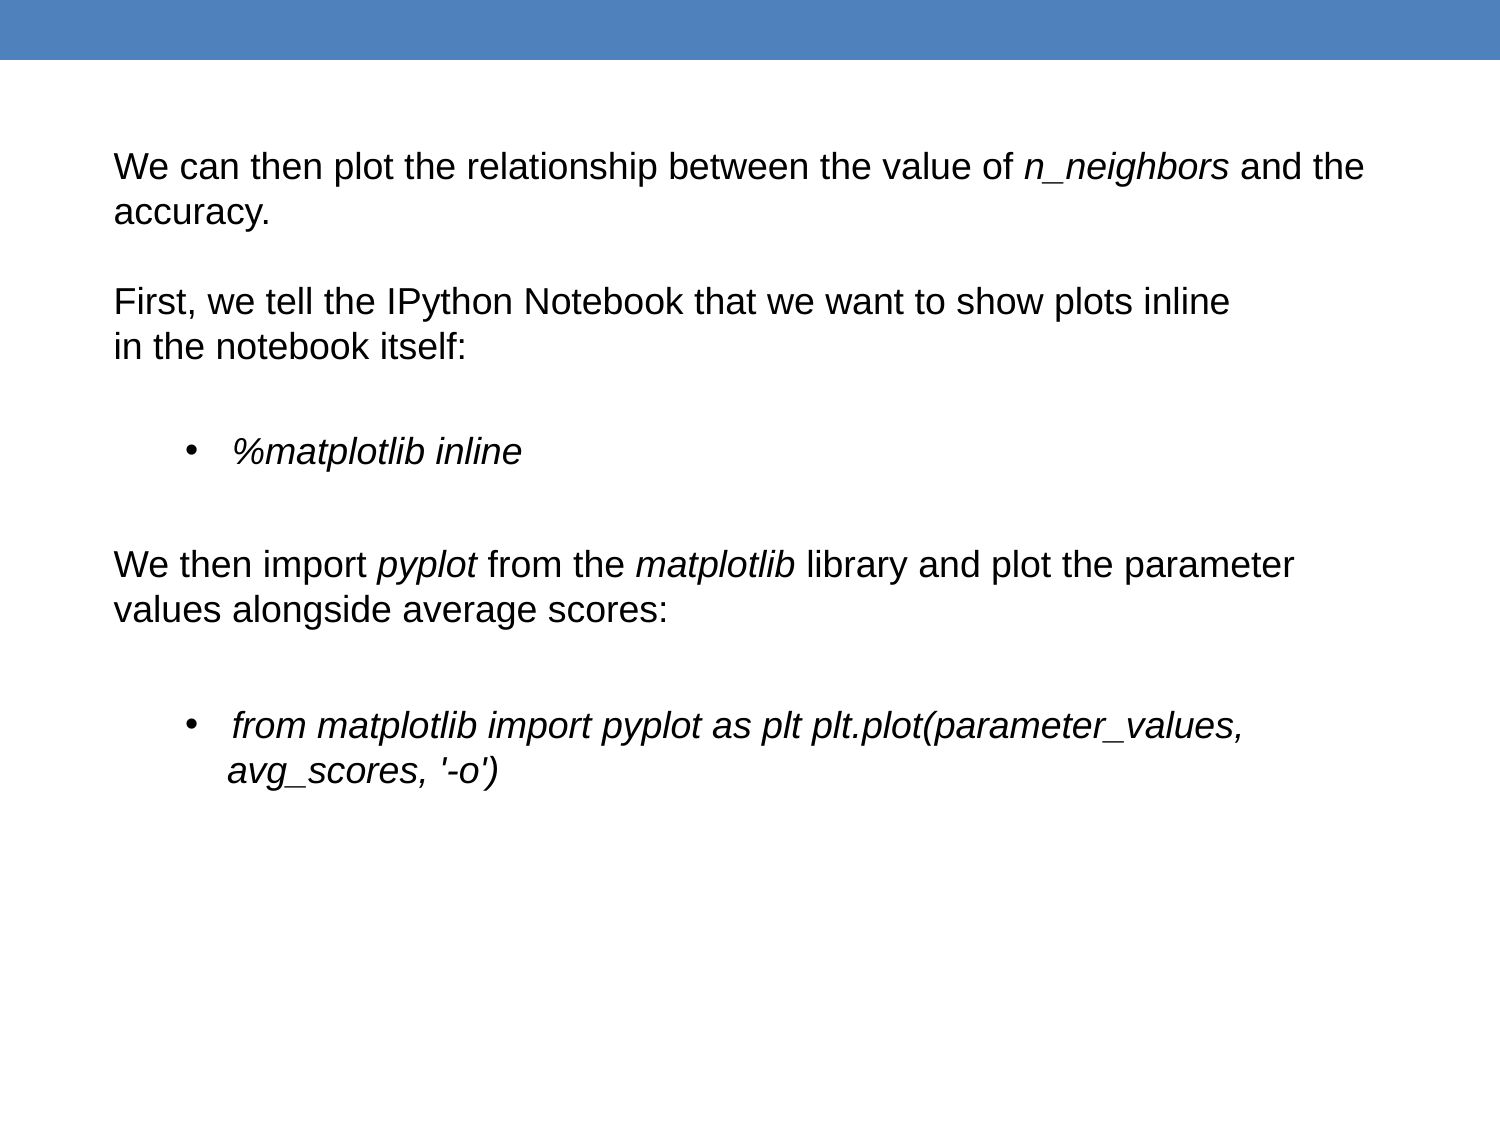

We can then plot the relationship between the value of n_neighbors and the
accuracy.

First, we tell the IPython Notebook that we want to show plots inline
in the notebook itself:
%matplotlib inline
We then import pyplot from the matplotlib library and plot the parameter values alongside average scores:
from matplotlib import pyplot as plt plt.plot(parameter_values,
    avg_scores, '-o')